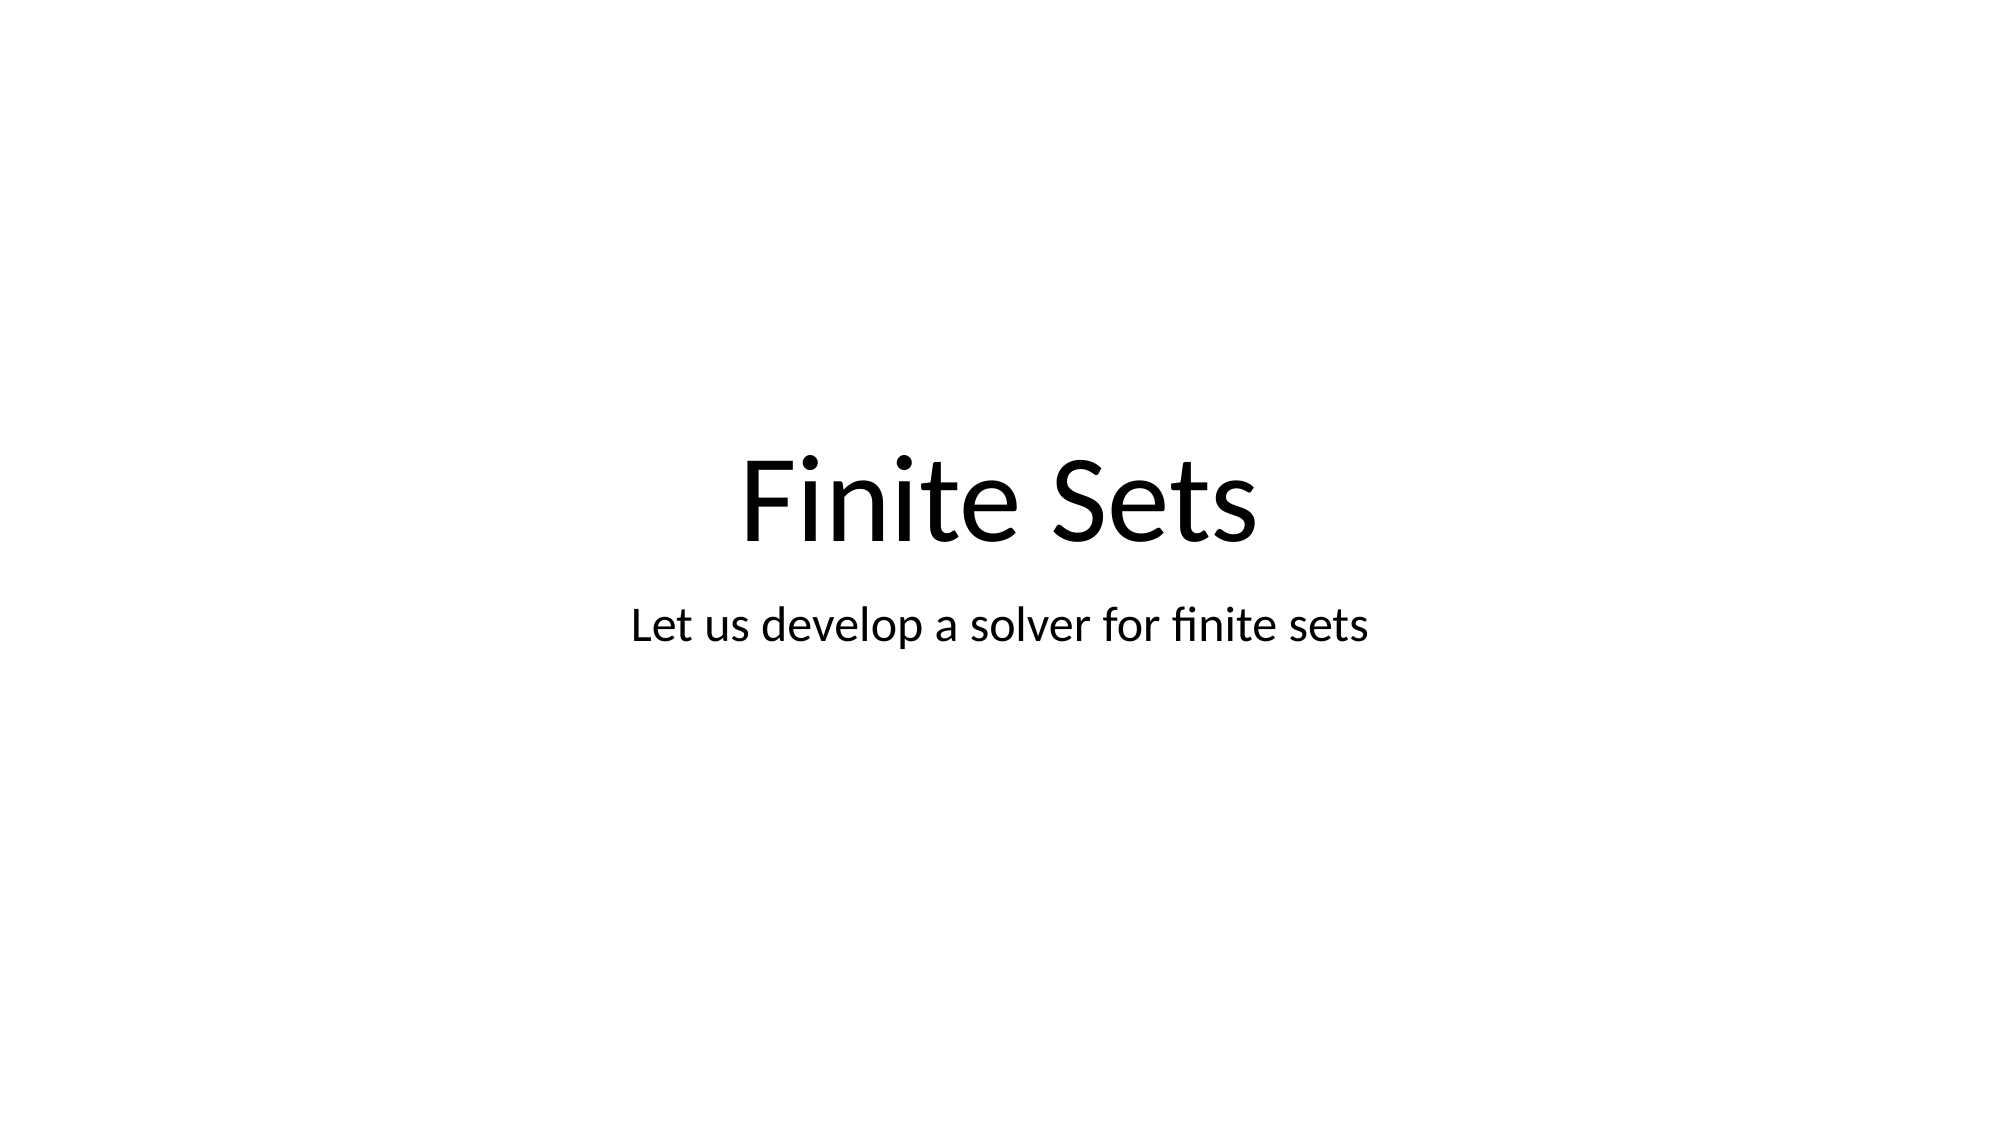

# Finite Sets
Let us develop a solver for finite sets